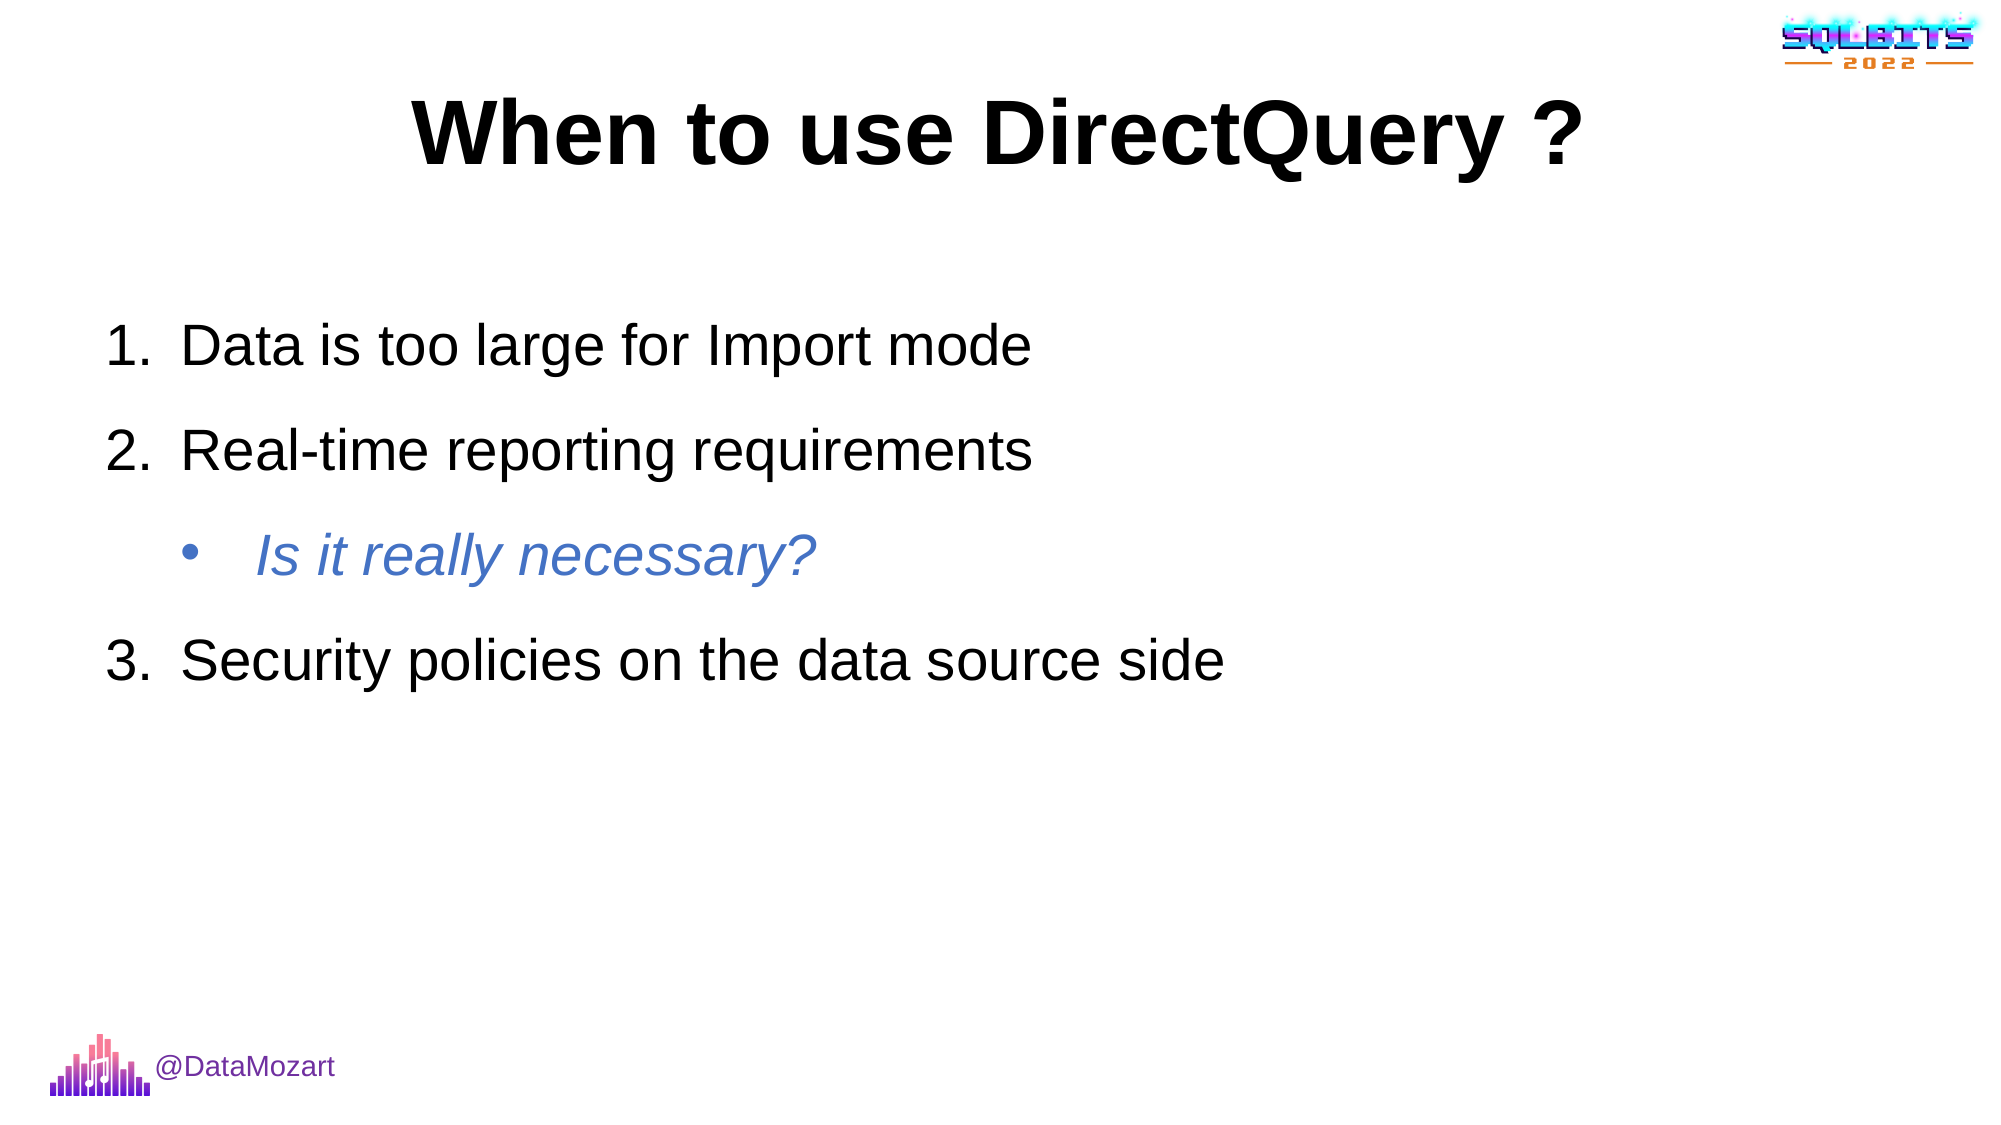

# When to use DirectQuery ?
Data is too large for Import mode
Real-time reporting requirements
Is it really necessary?
Security policies on the data source side